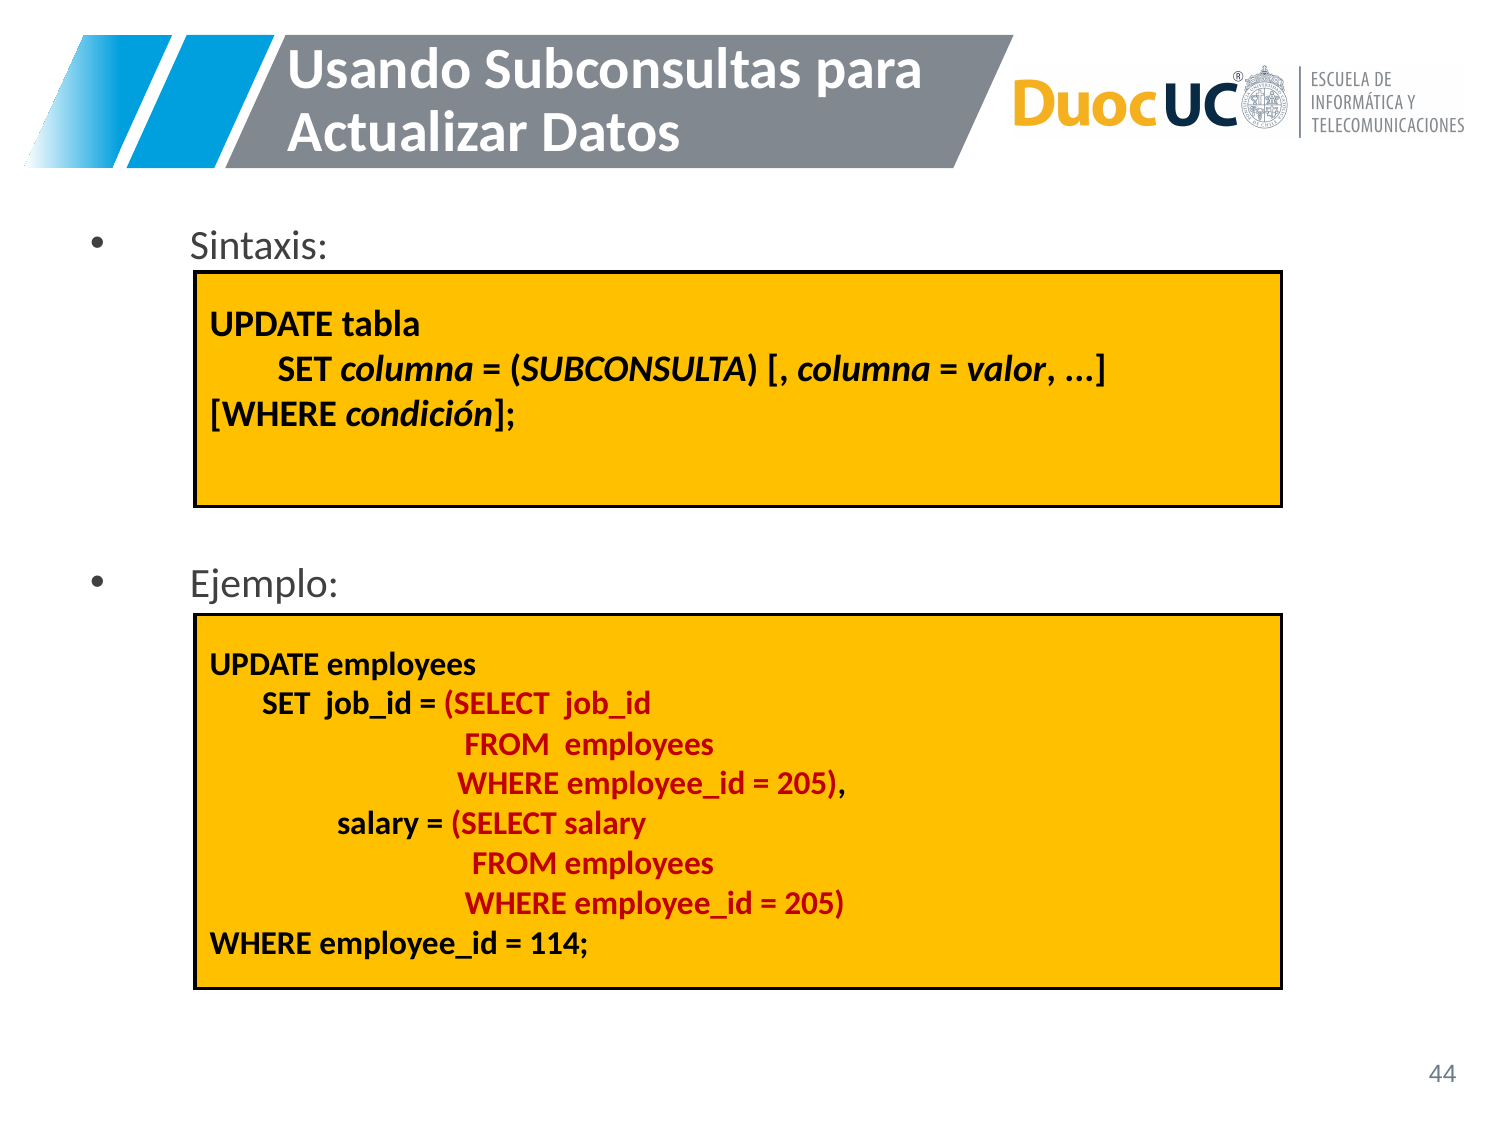

# Usando Subconsultas para Actualizar Datos
Sintaxis:

Ejemplo:

UPDATE tabla
        SET columna = (SUBCONSULTA) [, columna = valor, ...]
[WHERE condición];

UPDATE employees
       SET  job_id = (SELECT  job_id
                                  FROM  employees
                                 WHERE employee_id = 205),
                 salary = (SELECT salary
                                   FROM employees
                                  WHERE employee_id = 205)
WHERE employee_id = 114;